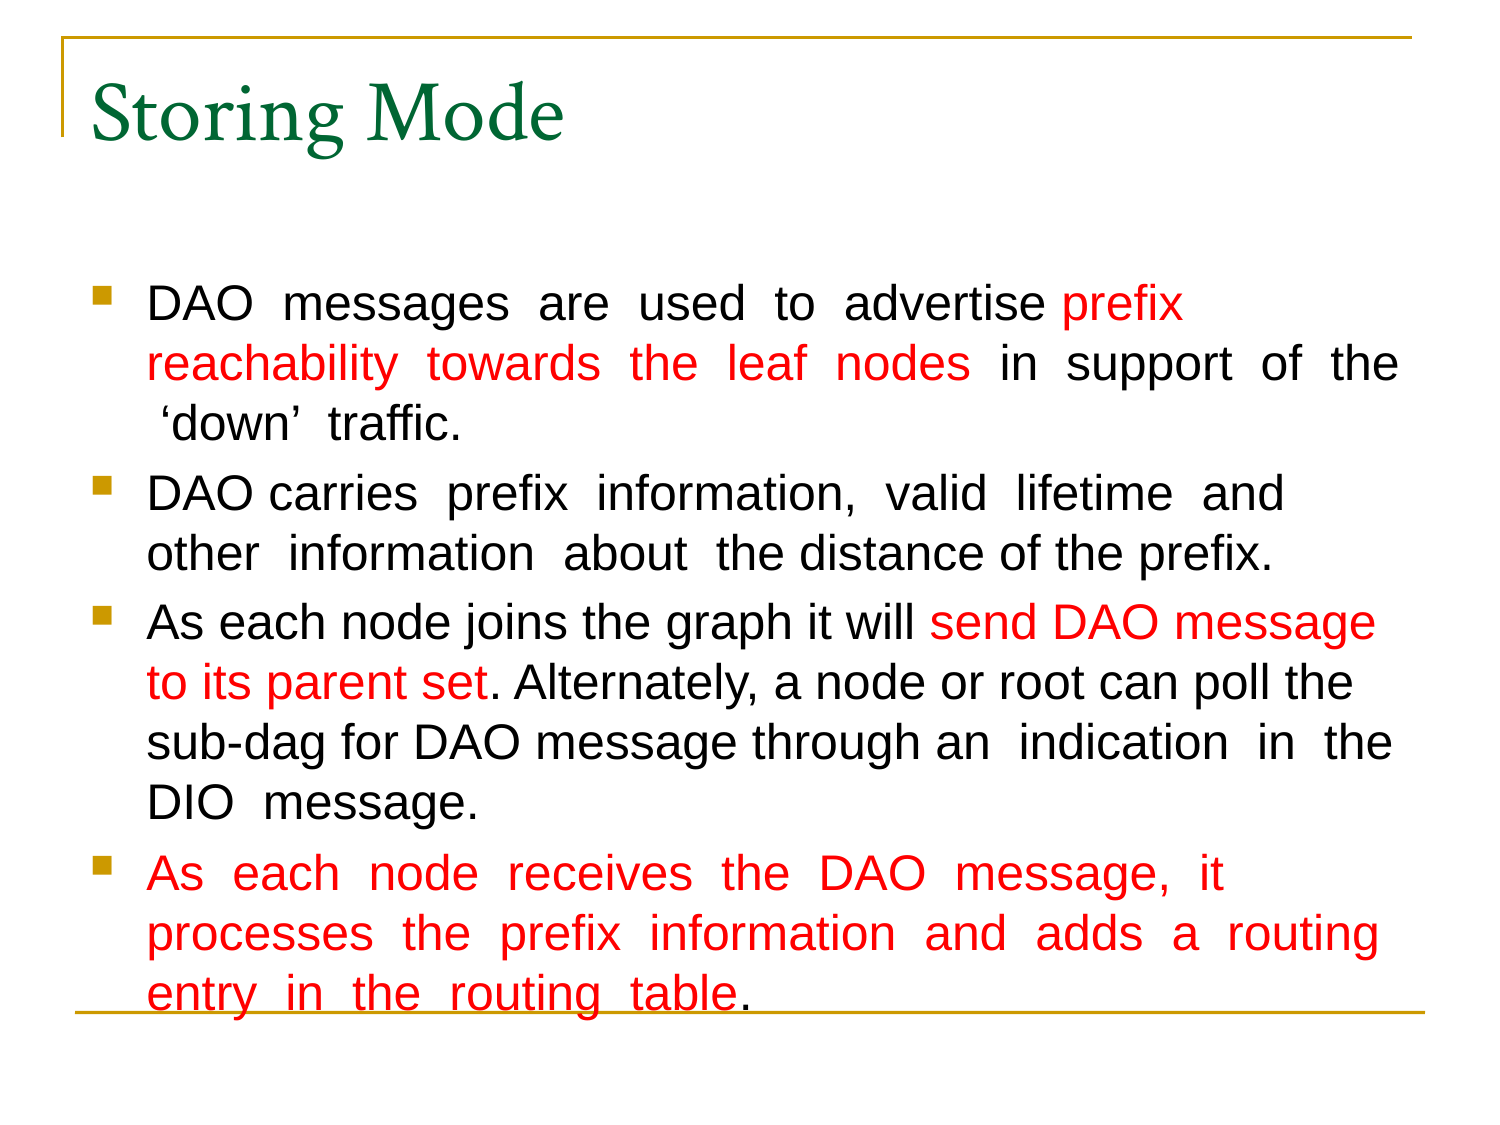

# Storing Mode
DAO  messages  are  used  to  advertise prefix  reachability  towards  the  leaf  nodes  in  support  of  the  ‘down’  traffic.
DAO carries  prefix  information,  valid  lifetime  and  other  information  about  the distance of the prefix.
As each node joins the graph it will send DAO message to its parent set. Alternately, a node or root can poll the sub-dag for DAO message through an  indication  in  the  DIO  message.
As  each  node  receives  the  DAO  message,  it processes  the  prefix  information  and  adds  a  routing  entry  in  the  routing  table.